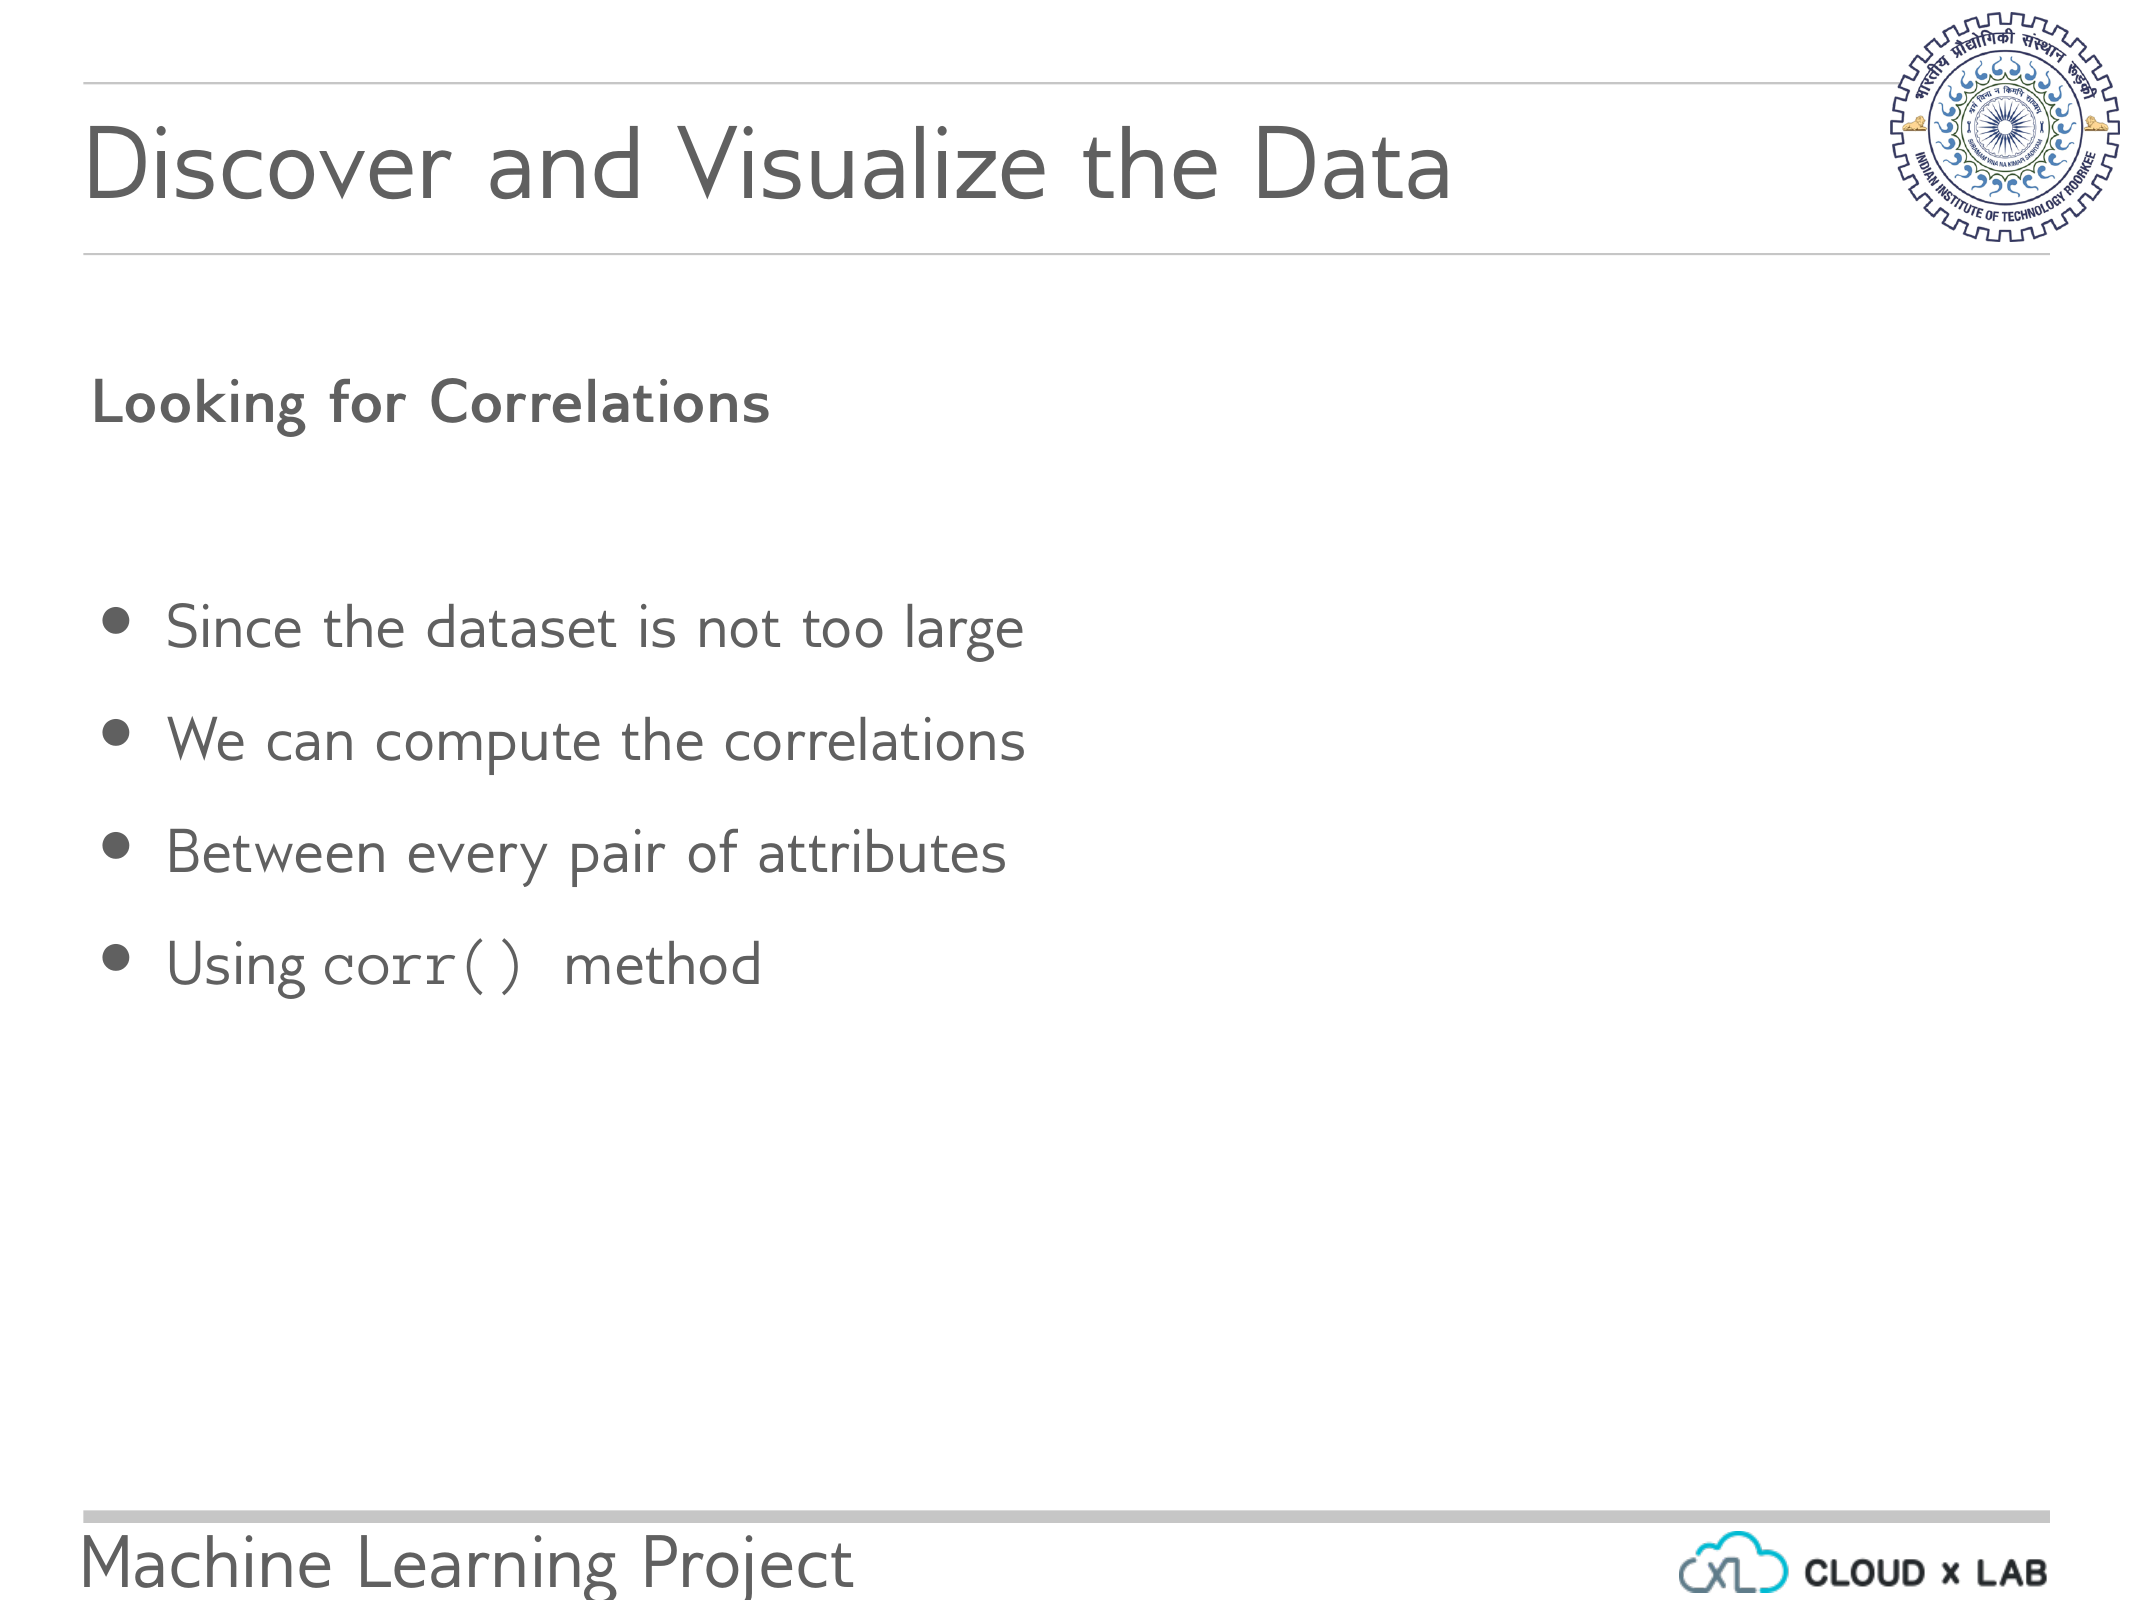

Discover and Visualize the Data
Looking for Correlations

Since the dataset is not too large
We can compute the correlations
Between every pair of attributes
Using corr() method